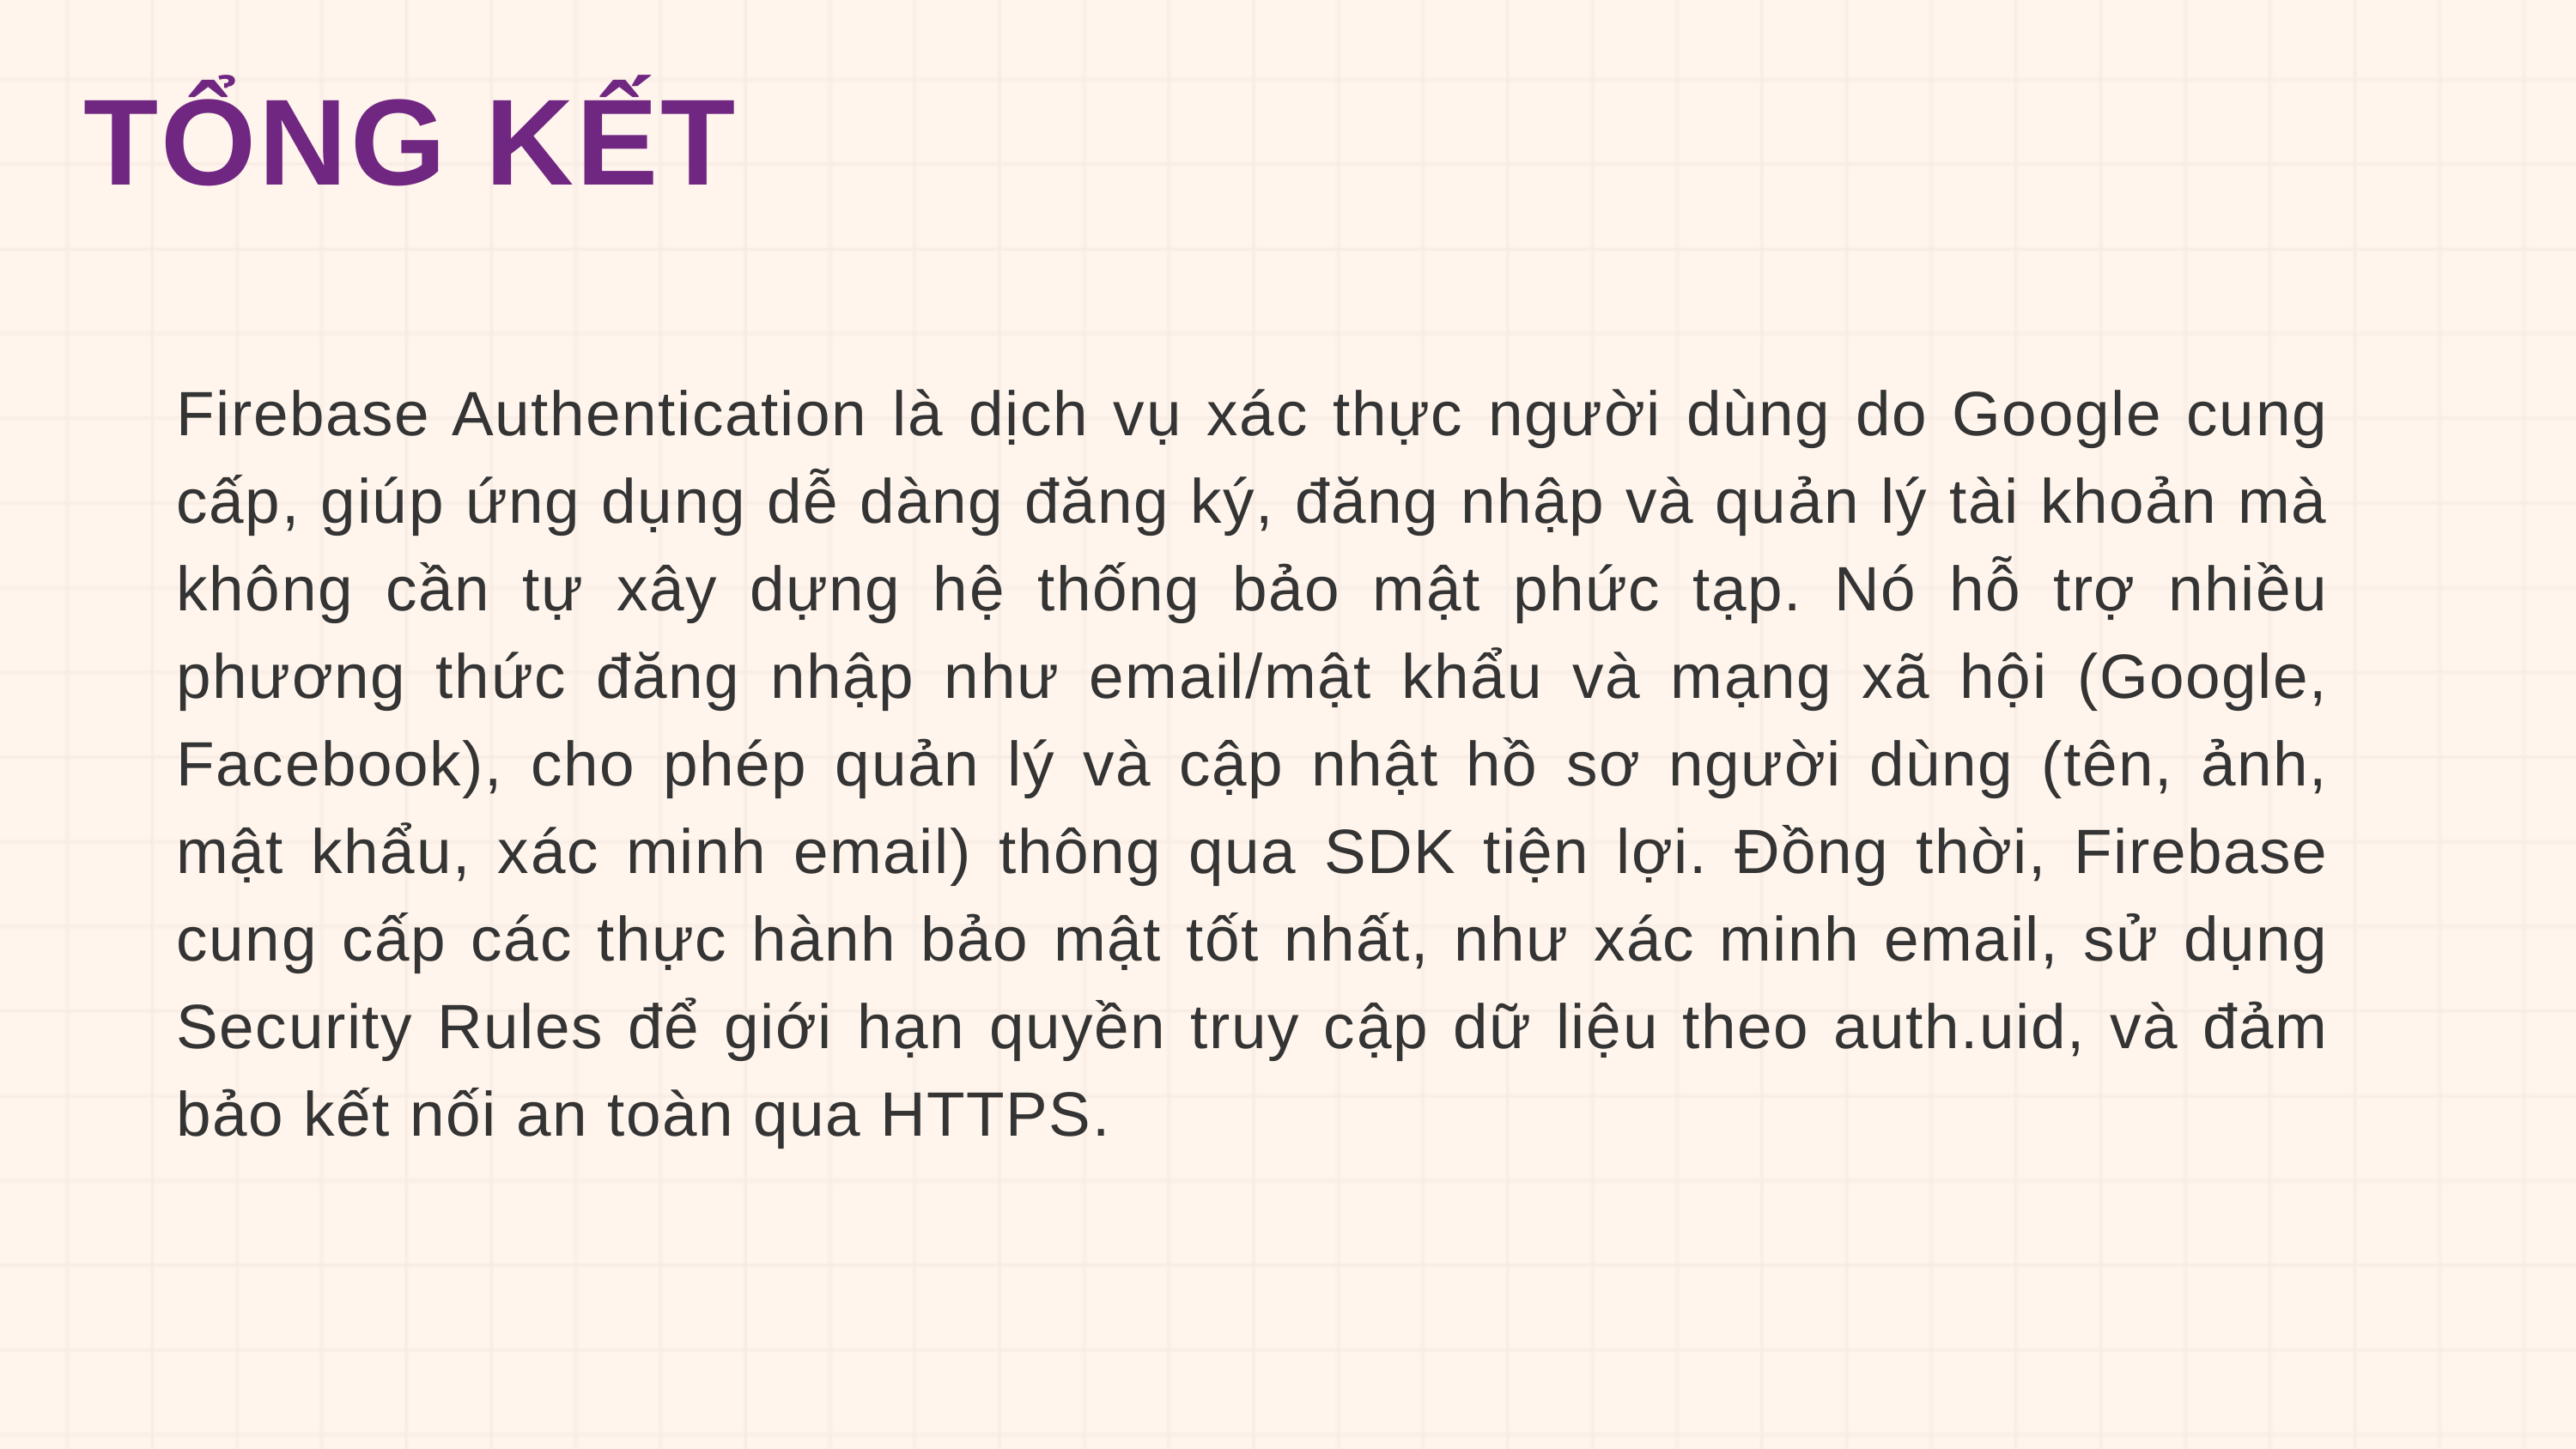

TỔNG KẾT
Firebase Authentication là dịch vụ xác thực người dùng do Google cung cấp, giúp ứng dụng dễ dàng đăng ký, đăng nhập và quản lý tài khoản mà không cần tự xây dựng hệ thống bảo mật phức tạp. Nó hỗ trợ nhiều phương thức đăng nhập như email/mật khẩu và mạng xã hội (Google, Facebook), cho phép quản lý và cập nhật hồ sơ người dùng (tên, ảnh, mật khẩu, xác minh email) thông qua SDK tiện lợi. Đồng thời, Firebase cung cấp các thực hành bảo mật tốt nhất, như xác minh email, sử dụng Security Rules để giới hạn quyền truy cập dữ liệu theo auth.uid, và đảm bảo kết nối an toàn qua HTTPS.